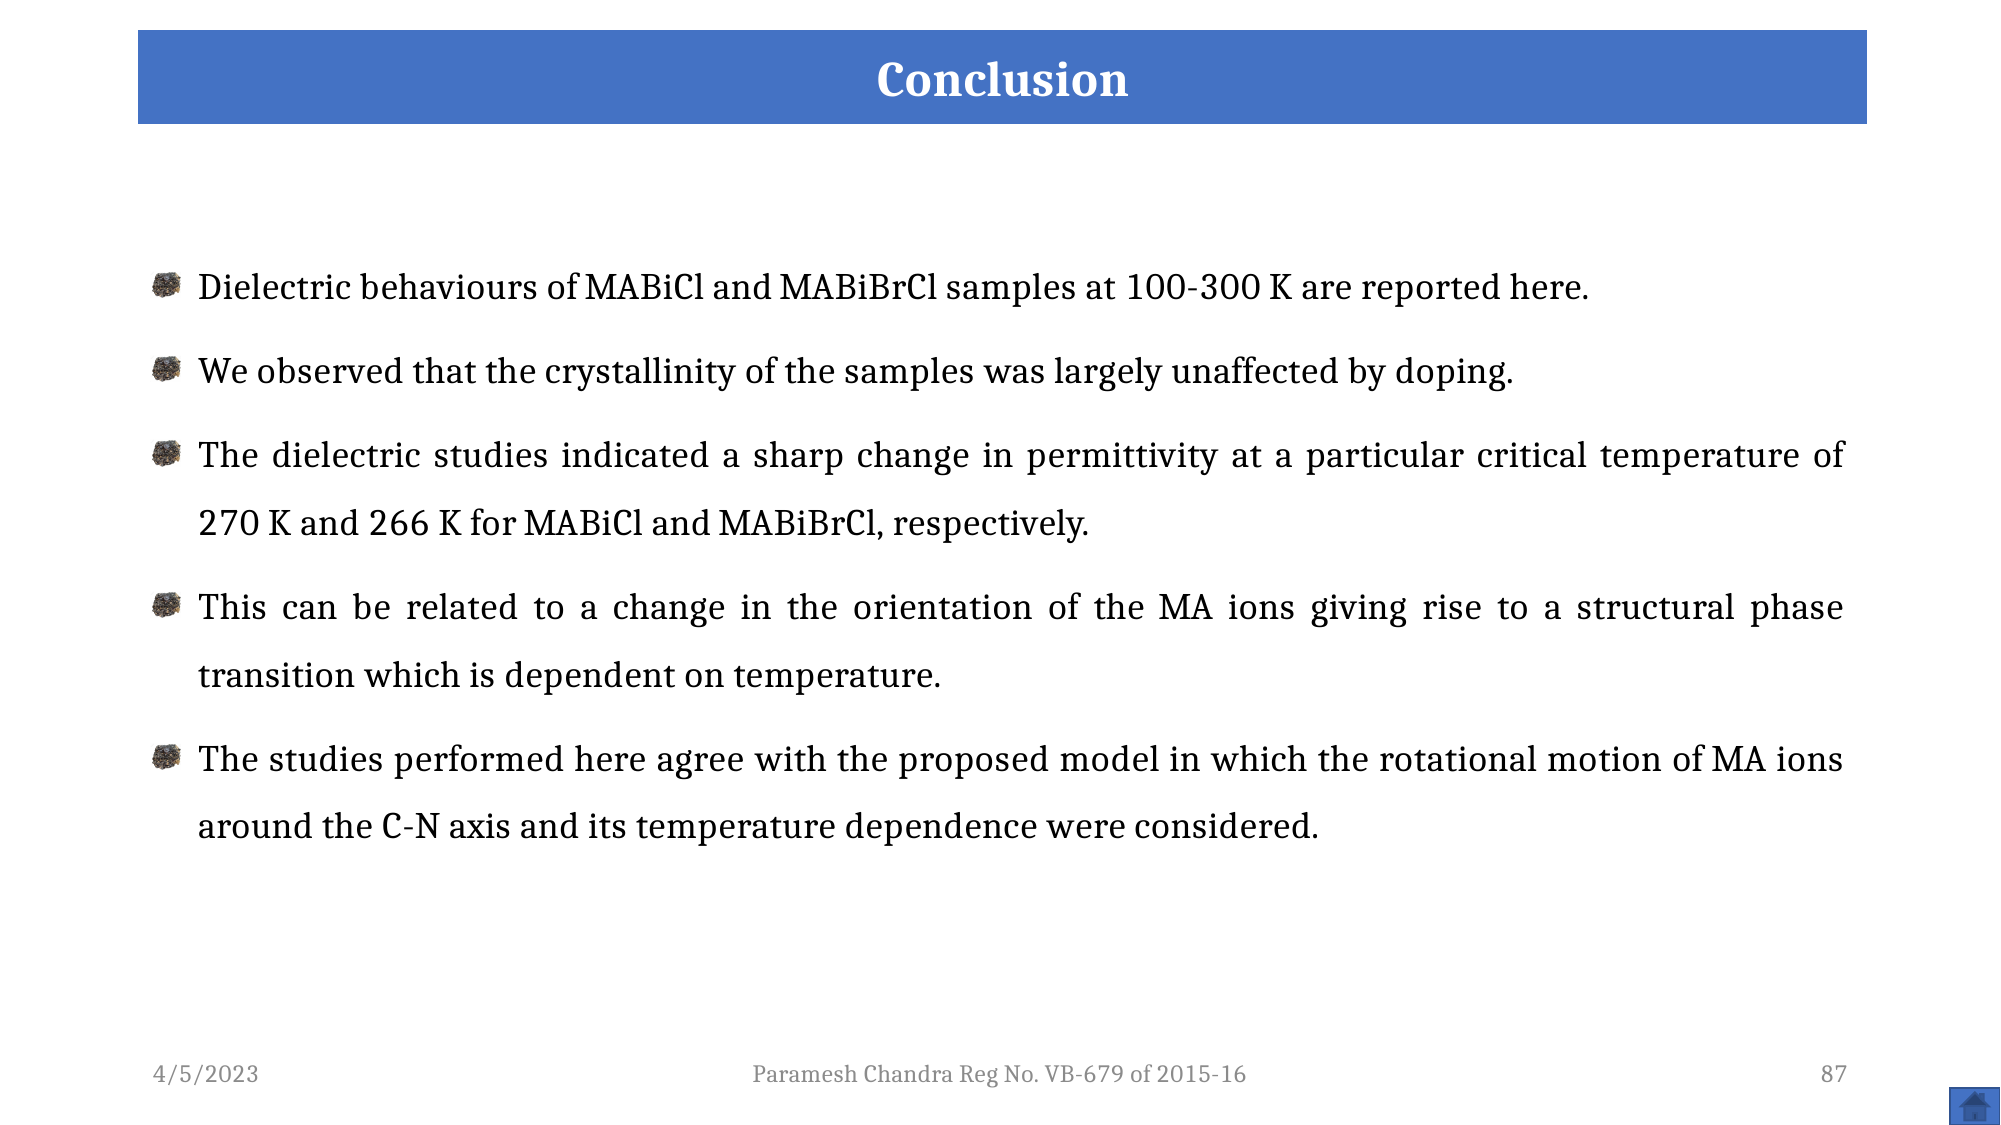

| Conclusion |
| --- |
Dielectric behaviours of MABiCl and MABiBrCl samples at 100-300 K are reported here.
We observed that the crystallinity of the samples was largely unaffected by doping.
The dielectric studies indicated a sharp change in permittivity at a particular critical temperature of 270 K and 266 K for MABiCl and MABiBrCl, respectively.
This can be related to a change in the orientation of the MA ions giving rise to a structural phase transition which is dependent on temperature.
The studies performed here agree with the proposed model in which the rotational motion of MA ions around the C-N axis and its temperature dependence were considered.
4/5/2023
Paramesh Chandra Reg No. VB-679 of 2015-16
87